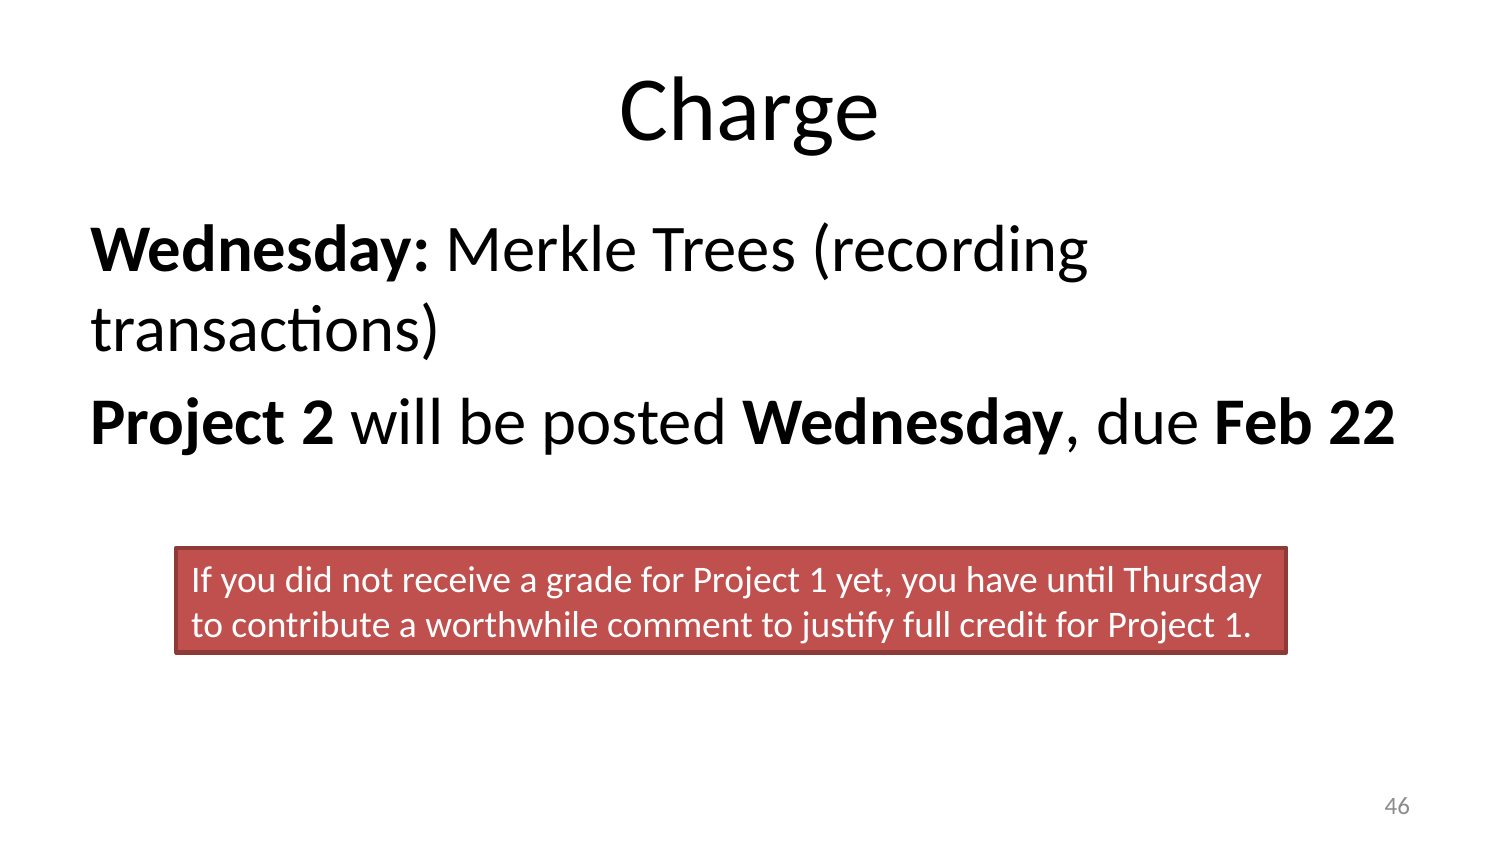

# Charge
Wednesday: Merkle Trees (recording 	transactions)
Project 2 will be posted Wednesday, due Feb 22
If you did not receive a grade for Project 1 yet, you have until Thursday to contribute a worthwhile comment to justify full credit for Project 1.
46